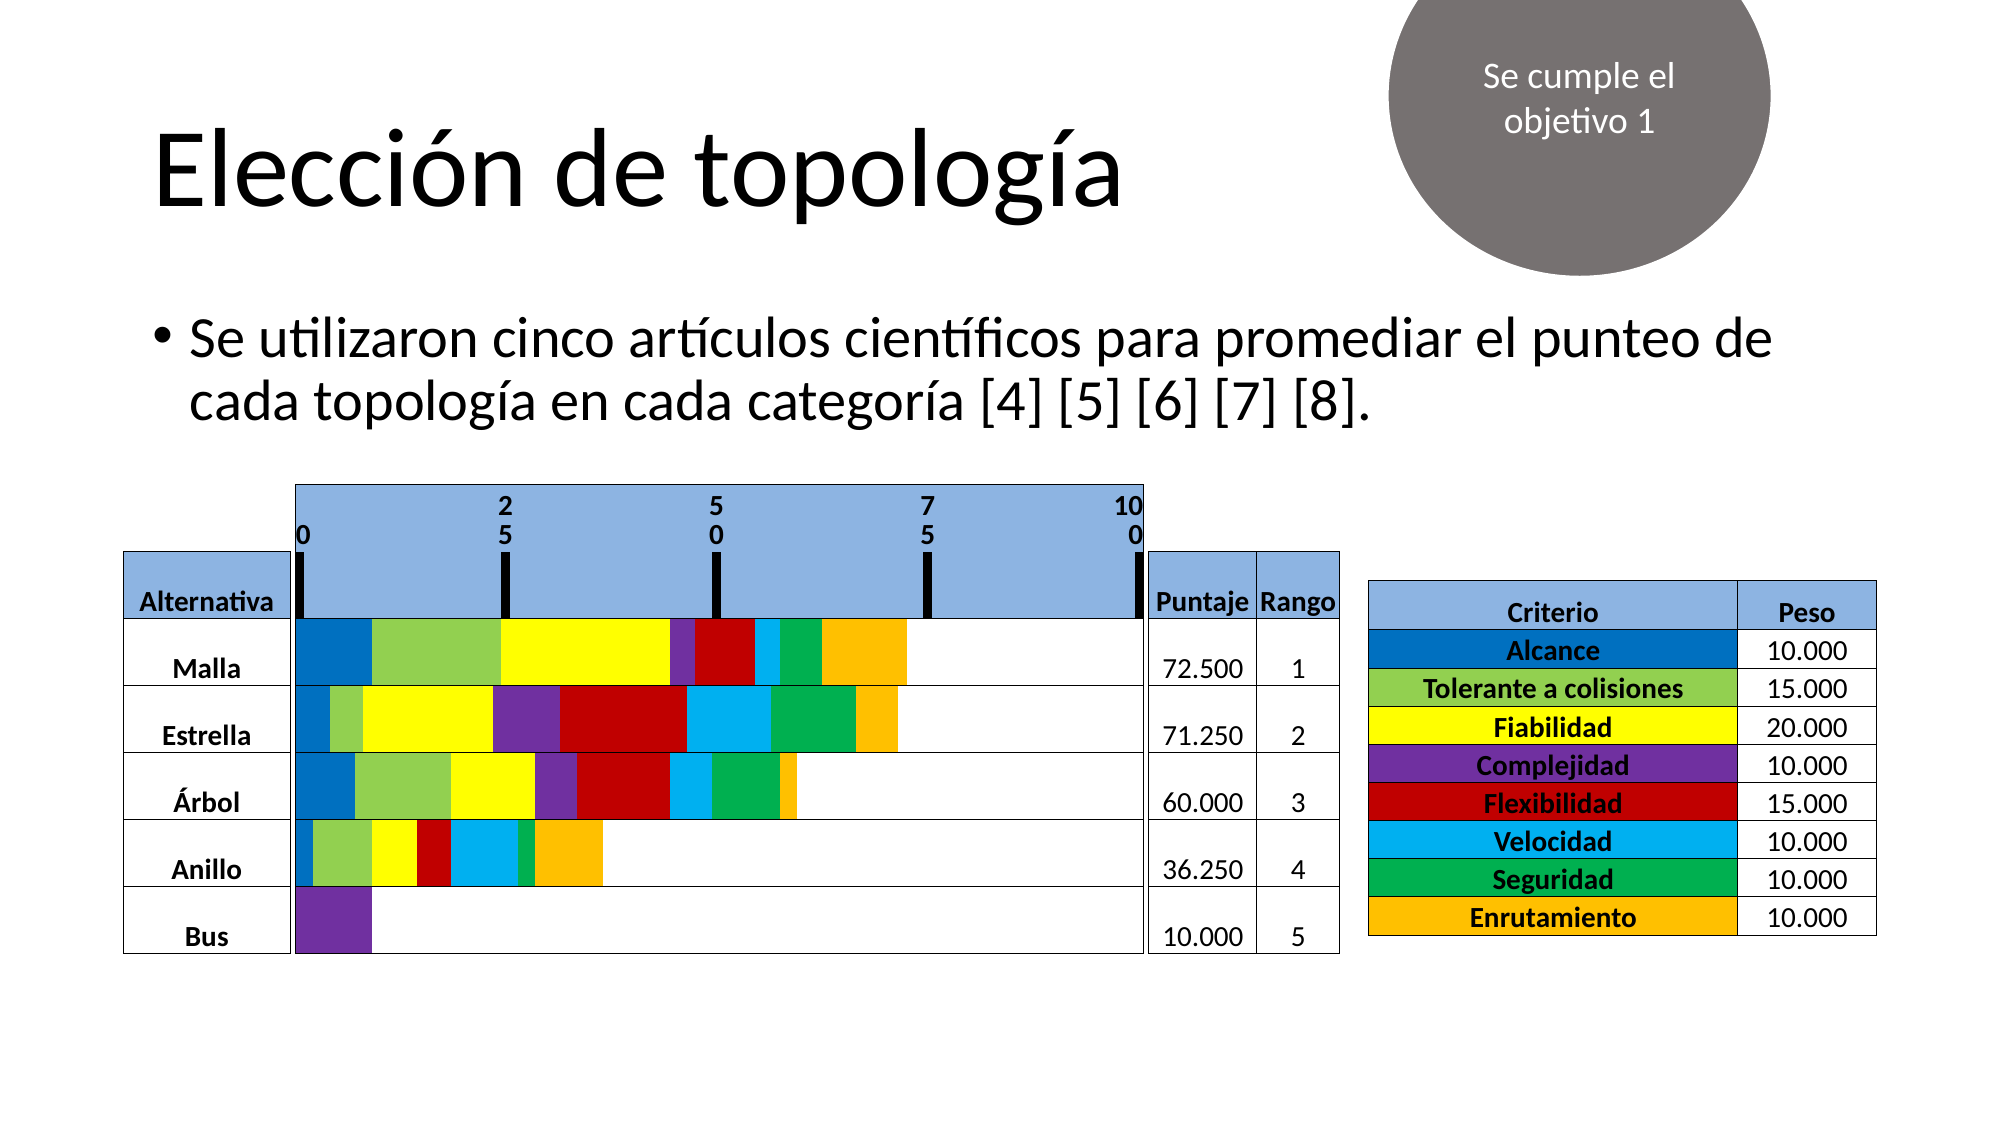

Se cumple el objetivo 1
# Elección de topología
Se utilizaron cinco artículos científicos para promediar el punteo de cada topología en cada categoría [4] [5] [6] [7] [8].
|  |  | 0 |  |  |  |  |  |  |  |  |  |  |  |  |  |  |  |  |  |  |  |  |  |  | 25 |  |  |  |  |  |  |  |  |  |  |  |  |  |  |  |  |  |  |  |  |  |  |  |  | 50 |  |  |  |  |  |  |  |  |  |  |  |  |  |  |  |  |  |  |  |  |  |  |  |  | 75 |  |  |  |  |  |  |  |  |  |  |  |  |  |  |  |  |  |  |  |  |  |  | 100 |  |  |  |  |  |  |
| --- | --- | --- | --- | --- | --- | --- | --- | --- | --- | --- | --- | --- | --- | --- | --- | --- | --- | --- | --- | --- | --- | --- | --- | --- | --- | --- | --- | --- | --- | --- | --- | --- | --- | --- | --- | --- | --- | --- | --- | --- | --- | --- | --- | --- | --- | --- | --- | --- | --- | --- | --- | --- | --- | --- | --- | --- | --- | --- | --- | --- | --- | --- | --- | --- | --- | --- | --- | --- | --- | --- | --- | --- | --- | --- | --- | --- | --- | --- | --- | --- | --- | --- | --- | --- | --- | --- | --- | --- | --- | --- | --- | --- | --- | --- | --- | --- | --- | --- | --- | --- | --- | --- | --- | --- |
| Alternativa |  |  |  |  |  |  |  |  |  |  |  |  |  |  |  |  |  |  |  |  |  |  |  |  |  |  |  |  |  |  |  |  |  |  |  |  |  |  |  |  |  |  |  |  |  |  |  |  |  |  |  |  |  |  |  |  |  |  |  |  |  |  |  |  |  |  |  |  |  |  |  |  |  |  |  |  |  |  |  |  |  |  |  |  |  |  |  |  |  |  |  |  |  |  |  |  |  |  |  |  |  |  | Puntaje | Rango |
| Malla |  |  |  |  |  |  |  |  |  |  |  |  |  |  |  |  |  |  |  |  |  |  |  |  |  |  |  |  |  |  |  |  |  |  |  |  |  |  |  |  |  |  |  |  |  |  |  |  |  |  |  |  |  |  |  |  |  |  |  |  |  |  |  |  |  |  |  |  |  |  |  |  |  |  |  |  |  |  |  |  |  |  |  |  |  |  |  |  |  |  |  |  |  |  |  |  |  |  |  |  |  |  | 72.500 | 1 |
| Estrella |  |  |  |  |  |  |  |  |  |  |  |  |  |  |  |  |  |  |  |  |  |  |  |  |  |  |  |  |  |  |  |  |  |  |  |  |  |  |  |  |  |  |  |  |  |  |  |  |  |  |  |  |  |  |  |  |  |  |  |  |  |  |  |  |  |  |  |  |  |  |  |  |  |  |  |  |  |  |  |  |  |  |  |  |  |  |  |  |  |  |  |  |  |  |  |  |  |  |  |  |  |  | 71.250 | 2 |
| Árbol |  |  |  |  |  |  |  |  |  |  |  |  |  |  |  |  |  |  |  |  |  |  |  |  |  |  |  |  |  |  |  |  |  |  |  |  |  |  |  |  |  |  |  |  |  |  |  |  |  |  |  |  |  |  |  |  |  |  |  |  |  |  |  |  |  |  |  |  |  |  |  |  |  |  |  |  |  |  |  |  |  |  |  |  |  |  |  |  |  |  |  |  |  |  |  |  |  |  |  |  |  |  | 60.000 | 3 |
| Anillo |  |  |  |  |  |  |  |  |  |  |  |  |  |  |  |  |  |  |  |  |  |  |  |  |  |  |  |  |  |  |  |  |  |  |  |  |  |  |  |  |  |  |  |  |  |  |  |  |  |  |  |  |  |  |  |  |  |  |  |  |  |  |  |  |  |  |  |  |  |  |  |  |  |  |  |  |  |  |  |  |  |  |  |  |  |  |  |  |  |  |  |  |  |  |  |  |  |  |  |  |  |  | 36.250 | 4 |
| Bus |  |  |  |  |  |  |  |  |  |  |  |  |  |  |  |  |  |  |  |  |  |  |  |  |  |  |  |  |  |  |  |  |  |  |  |  |  |  |  |  |  |  |  |  |  |  |  |  |  |  |  |  |  |  |  |  |  |  |  |  |  |  |  |  |  |  |  |  |  |  |  |  |  |  |  |  |  |  |  |  |  |  |  |  |  |  |  |  |  |  |  |  |  |  |  |  |  |  |  |  |  |  | 10.000 | 5 |
| Criterio | Peso |
| --- | --- |
| Alcance | 10.000 |
| Tolerante a colisiones | 15.000 |
| Fiabilidad | 20.000 |
| Complejidad | 10.000 |
| Flexibilidad | 15.000 |
| Velocidad | 10.000 |
| Seguridad | 10.000 |
| Enrutamiento | 10.000 |